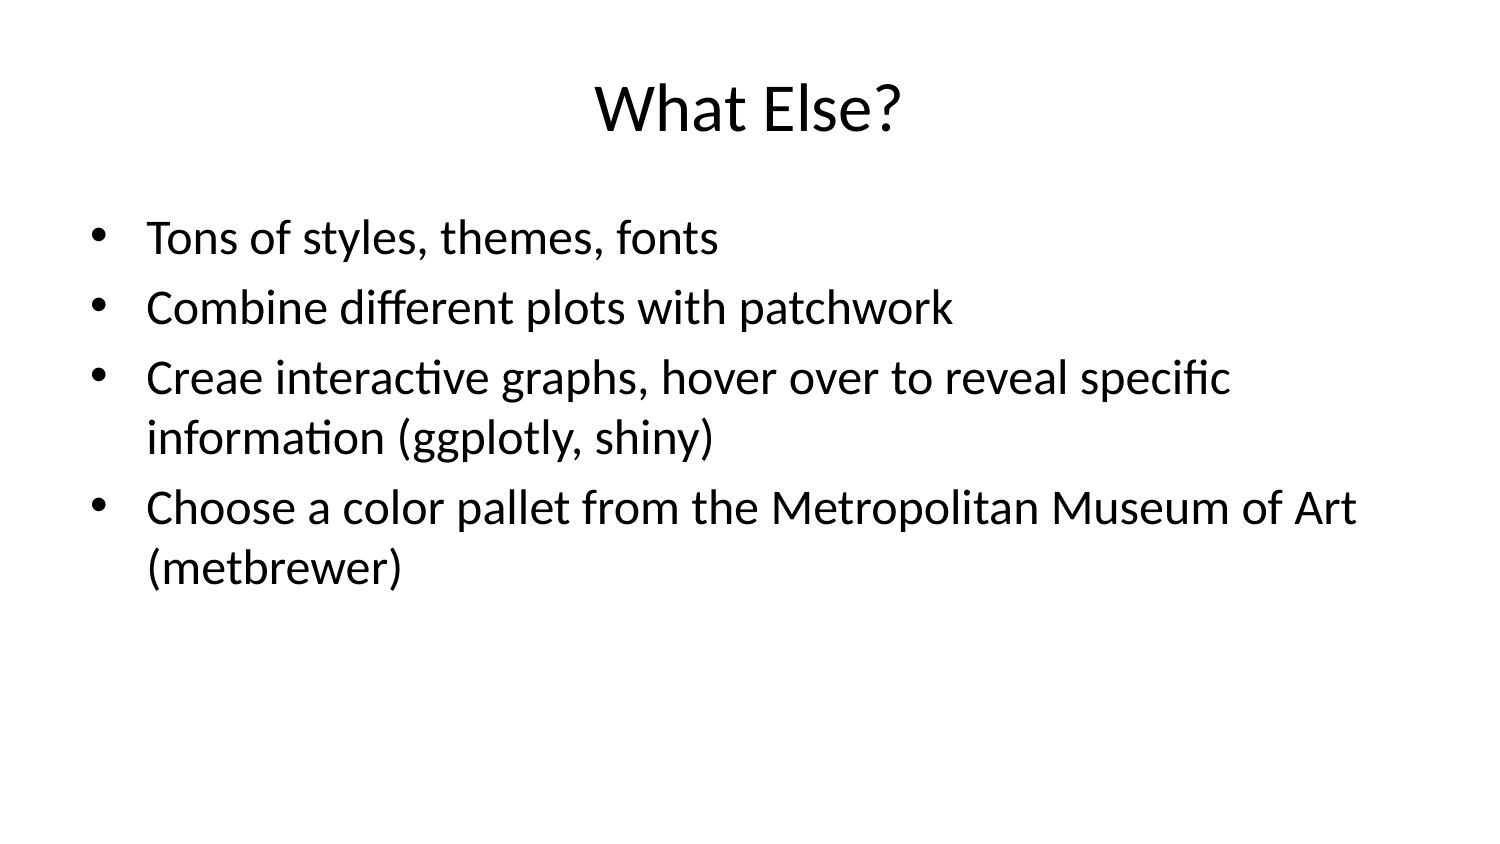

# What Else?
Tons of styles, themes, fonts
Combine different plots with patchwork
Creae interactive graphs, hover over to reveal specific information (ggplotly, shiny)
Choose a color pallet from the Metropolitan Museum of Art (metbrewer)